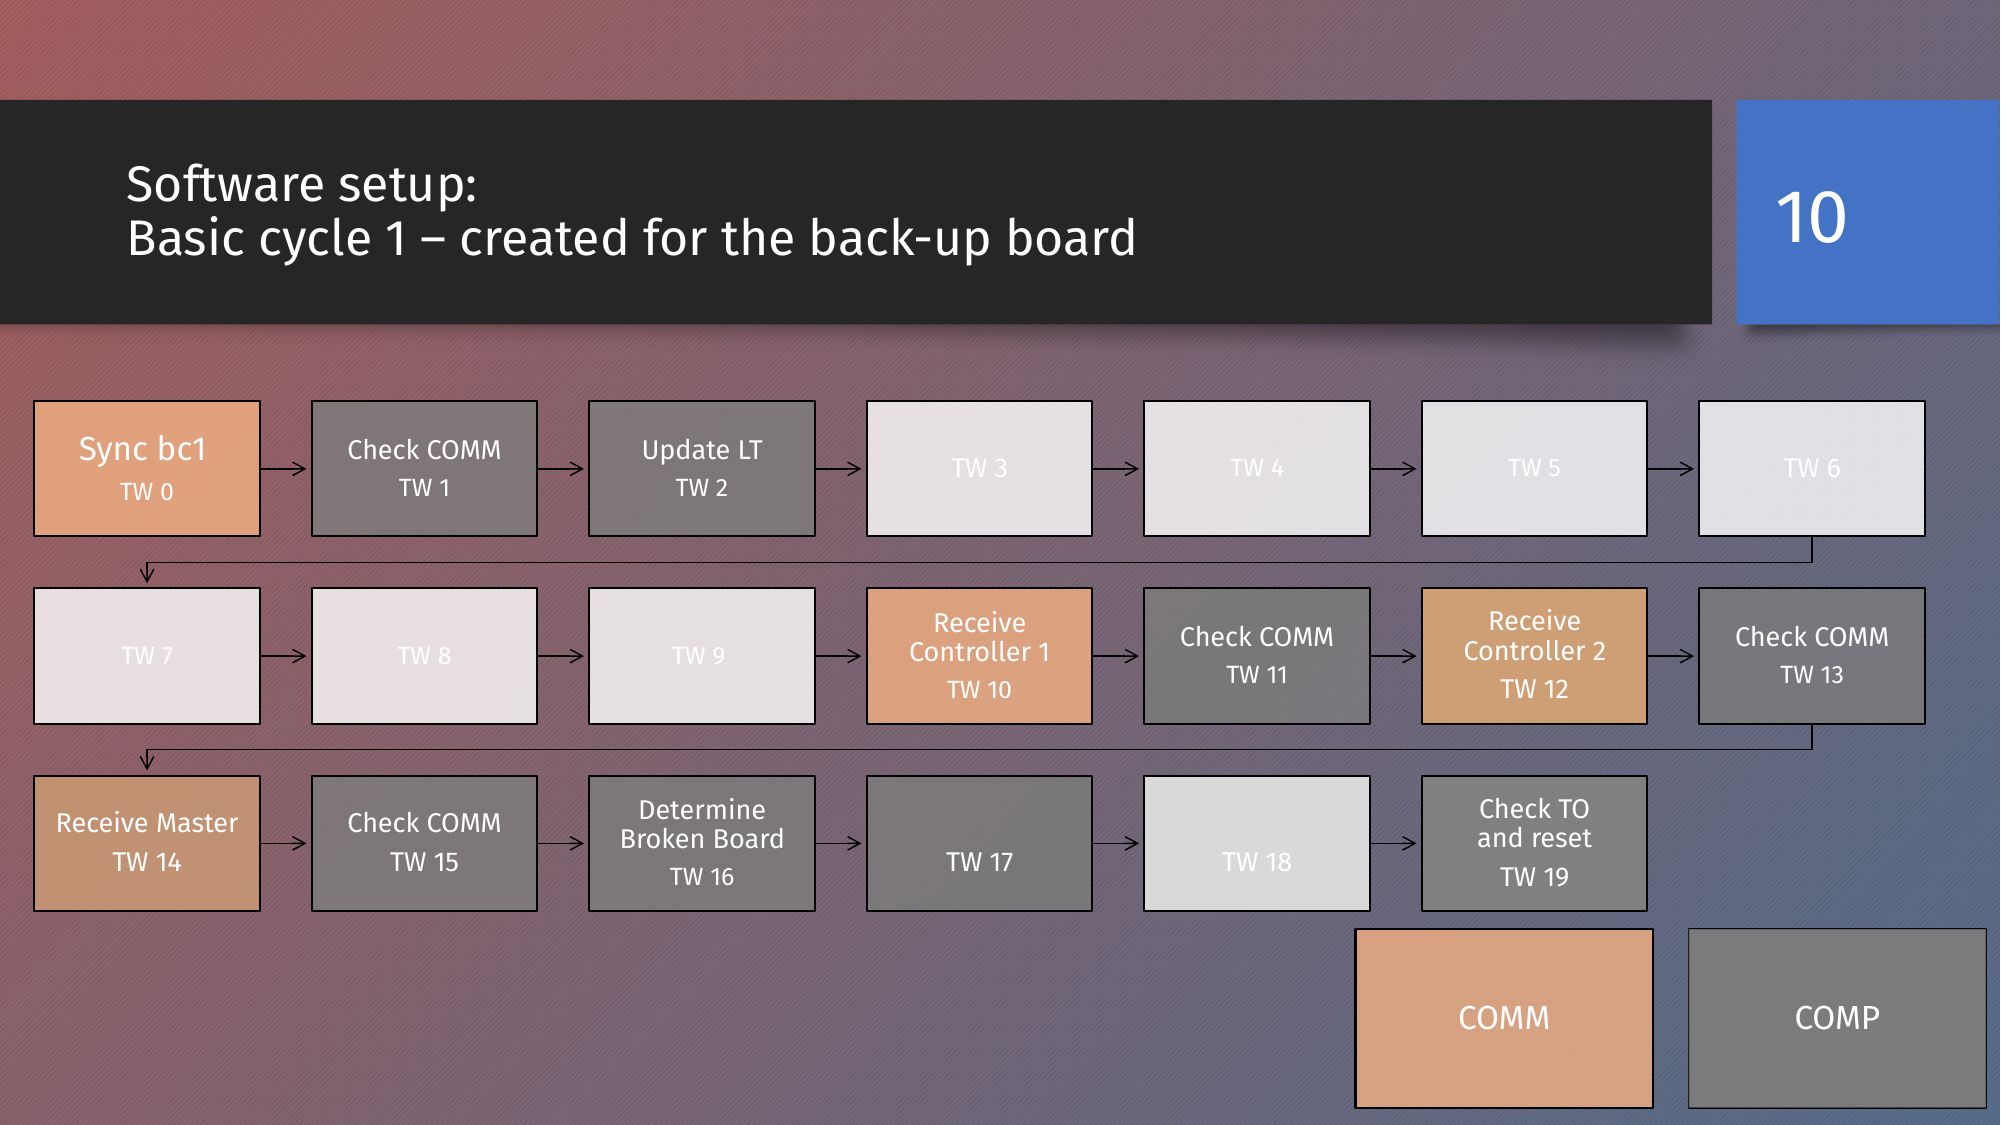

10
# Software setup: Basic cycle 1 – created for the back-up board

Sync bc1
TW 0

Check COMM
TW 1

Update LT
TW 2

TW 3

TW 4

TW 5

TW 6

TW 7

TW 8

TW 9

Receive Controller 1
TW 10

Check COMM
TW 11

Receive Controller 2
TW 12

Check COMM
TW 13

Receive Master
TW 14

Check COMM
TW 15

Determine Broken Board
TW 16

TW 17

TW 18
 Check TO 
and reset
TW 19
COMM

COMP